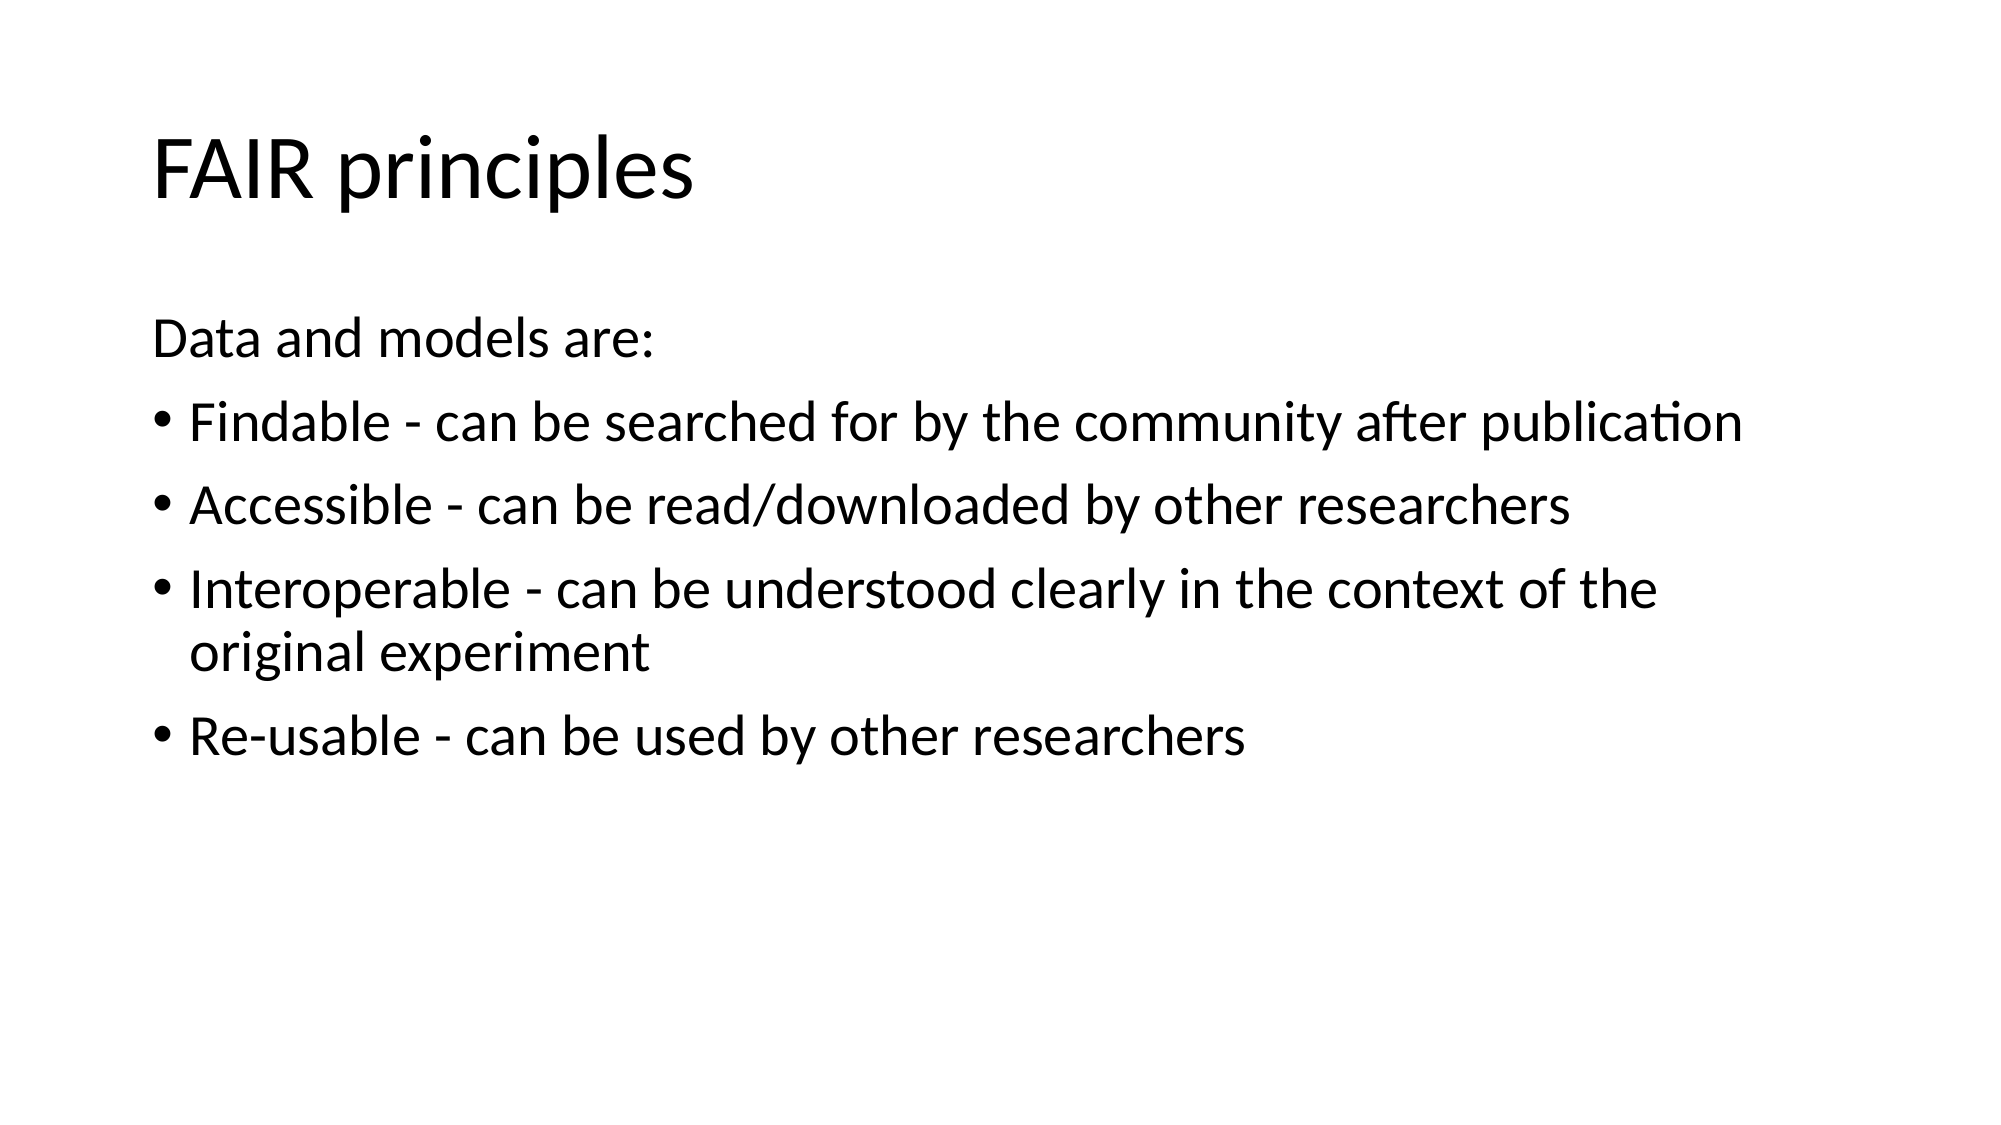

# FAIR principles
Data and models are:
Findable - can be searched for by the community after publication
Accessible - can be read/downloaded by other researchers
Interoperable - can be understood clearly in the context of the original experiment
Re-usable - can be used by other researchers